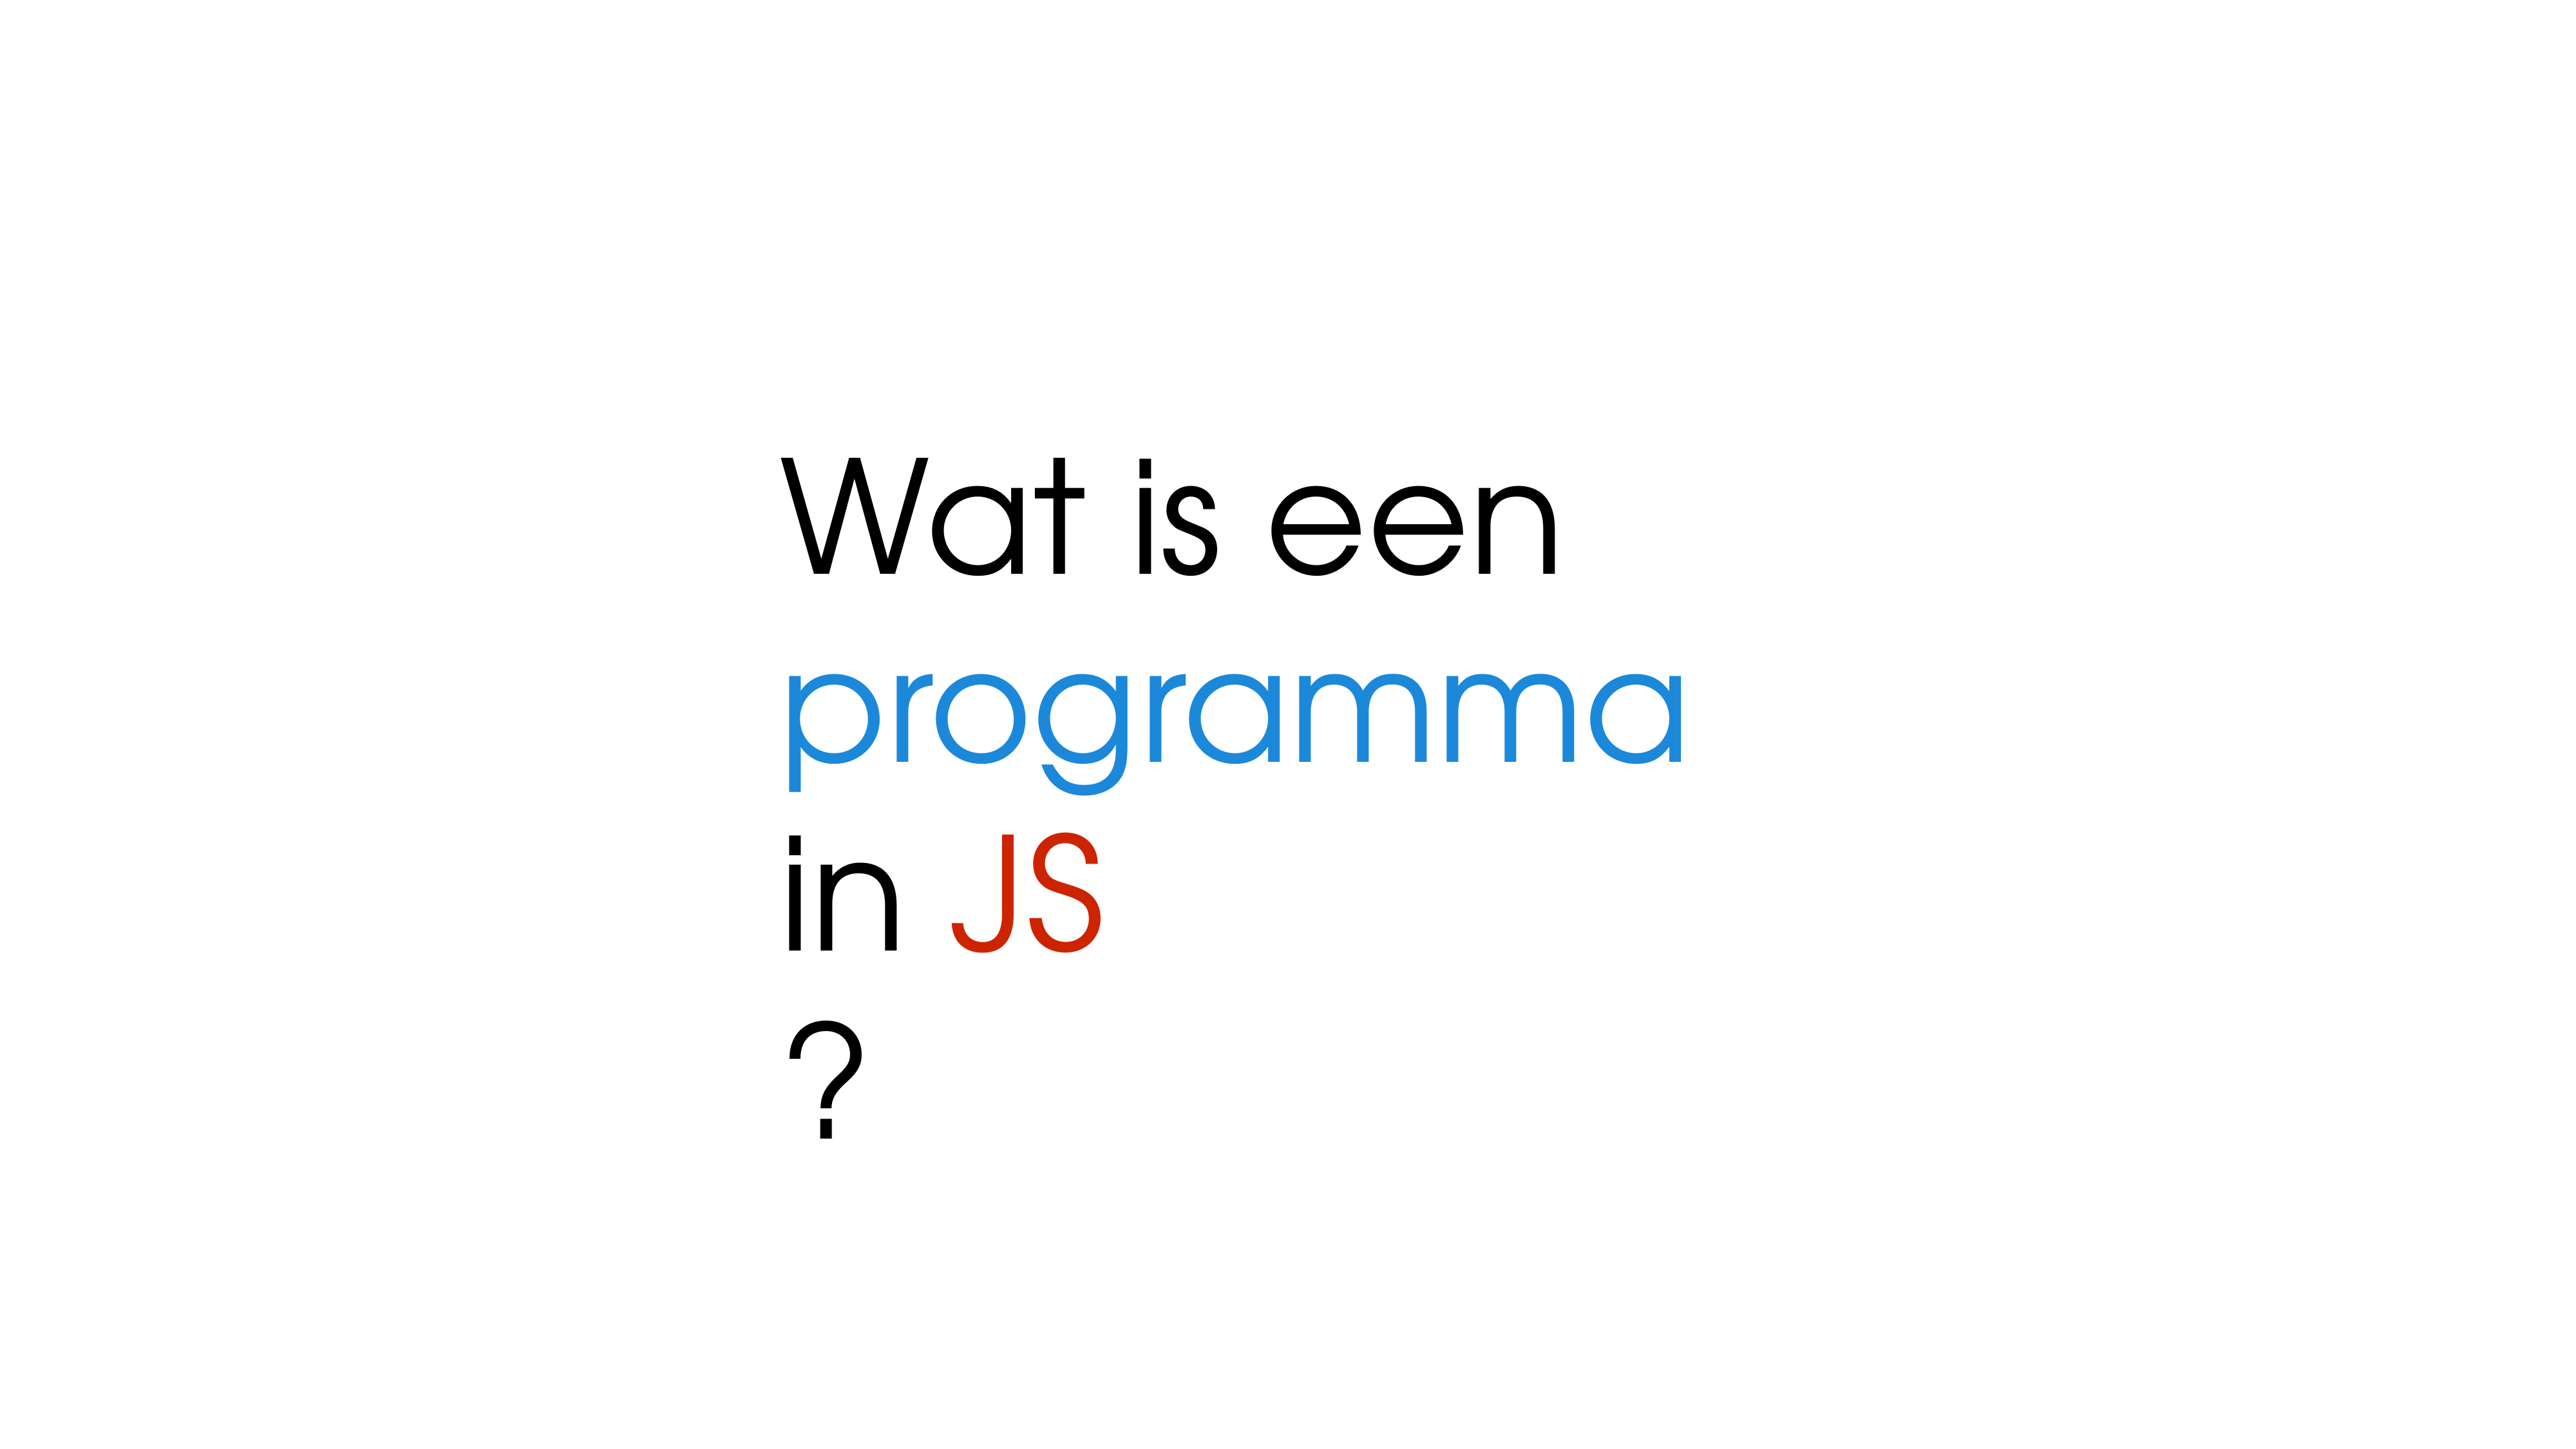

Wat is een
programma
in JS
?